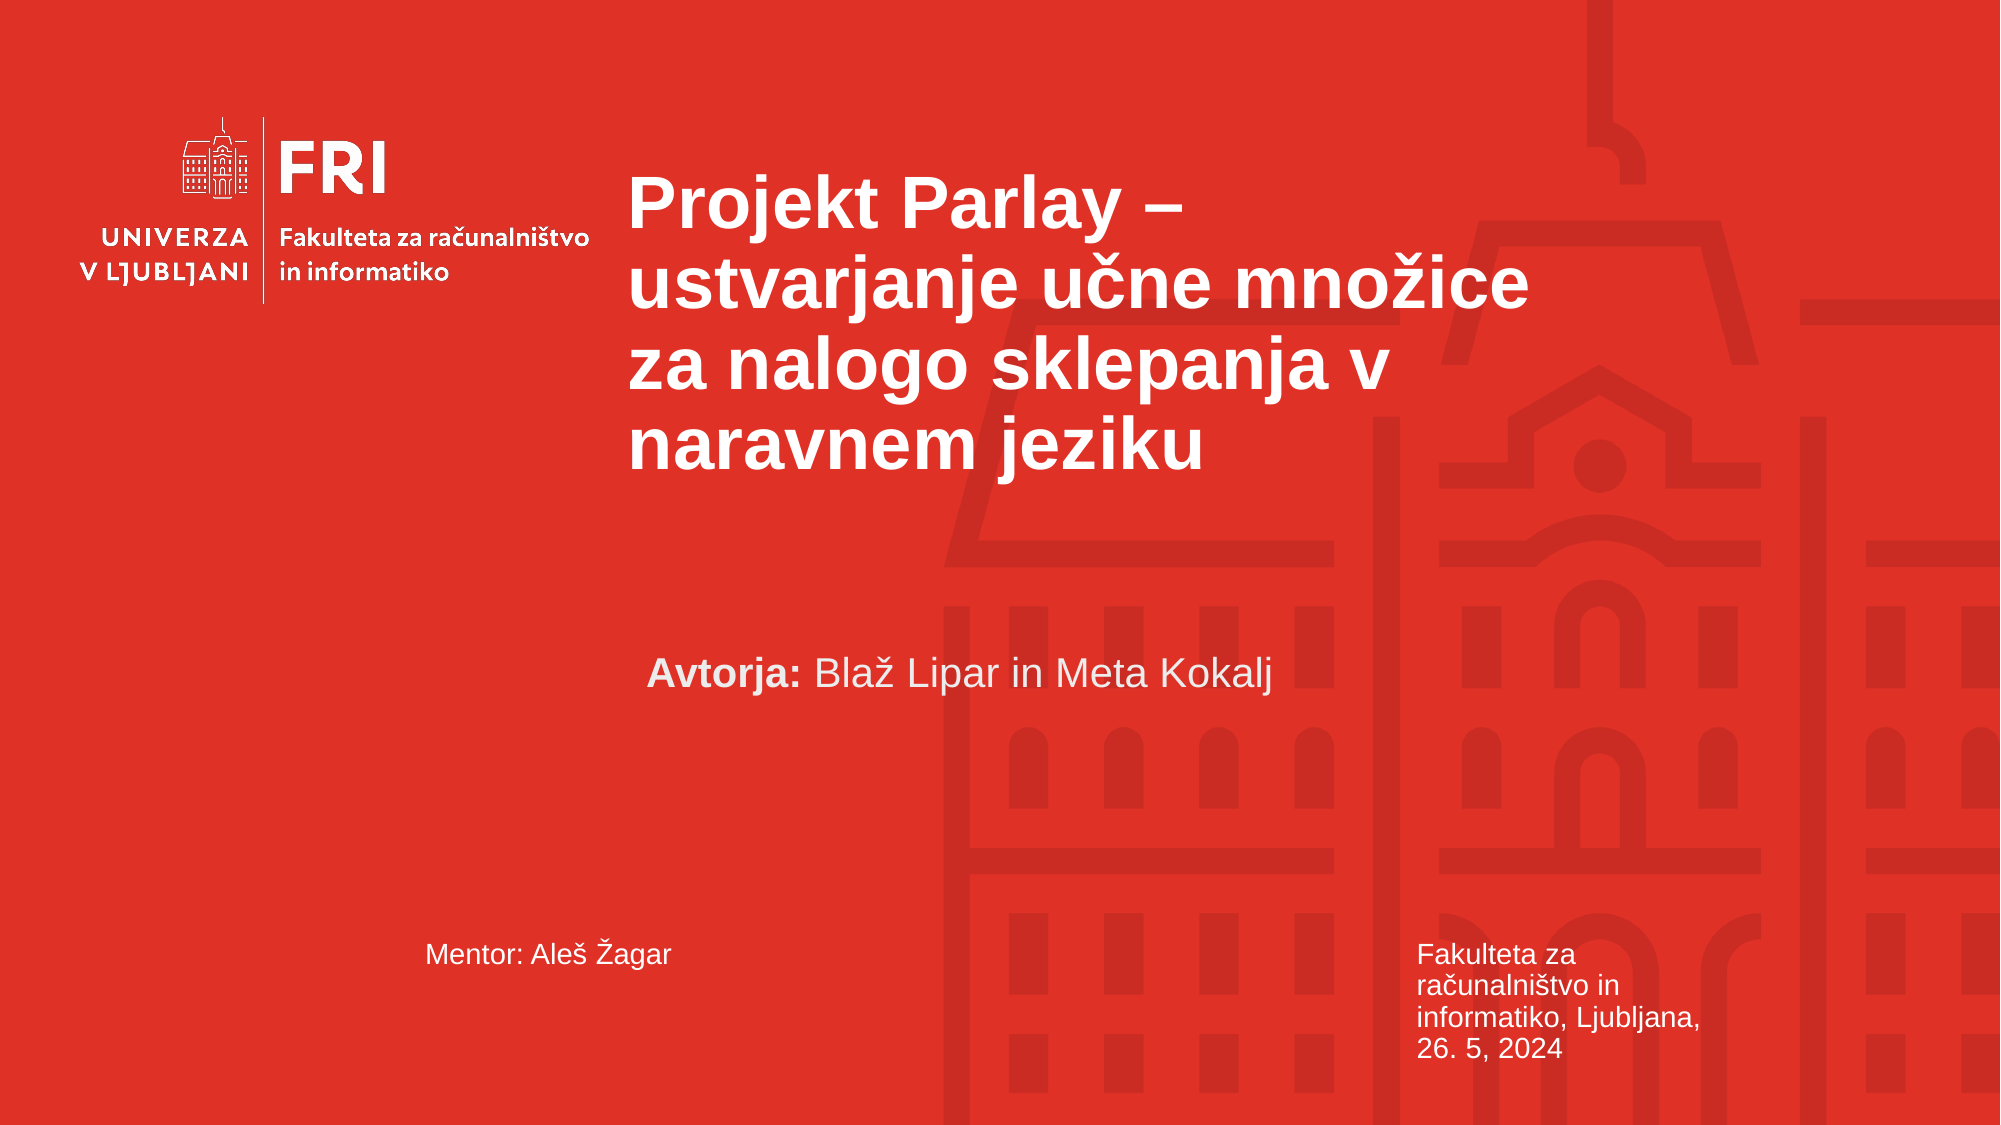

# Projekt Parlay – ustvarjanje učne množice za nalogo sklepanja v naravnem jeziku
Avtorja: Blaž Lipar in Meta Kokalj
Mentor: Aleš Žagar
Fakulteta za računalništvo in informatiko, Ljubljana, 26. 5, 2024